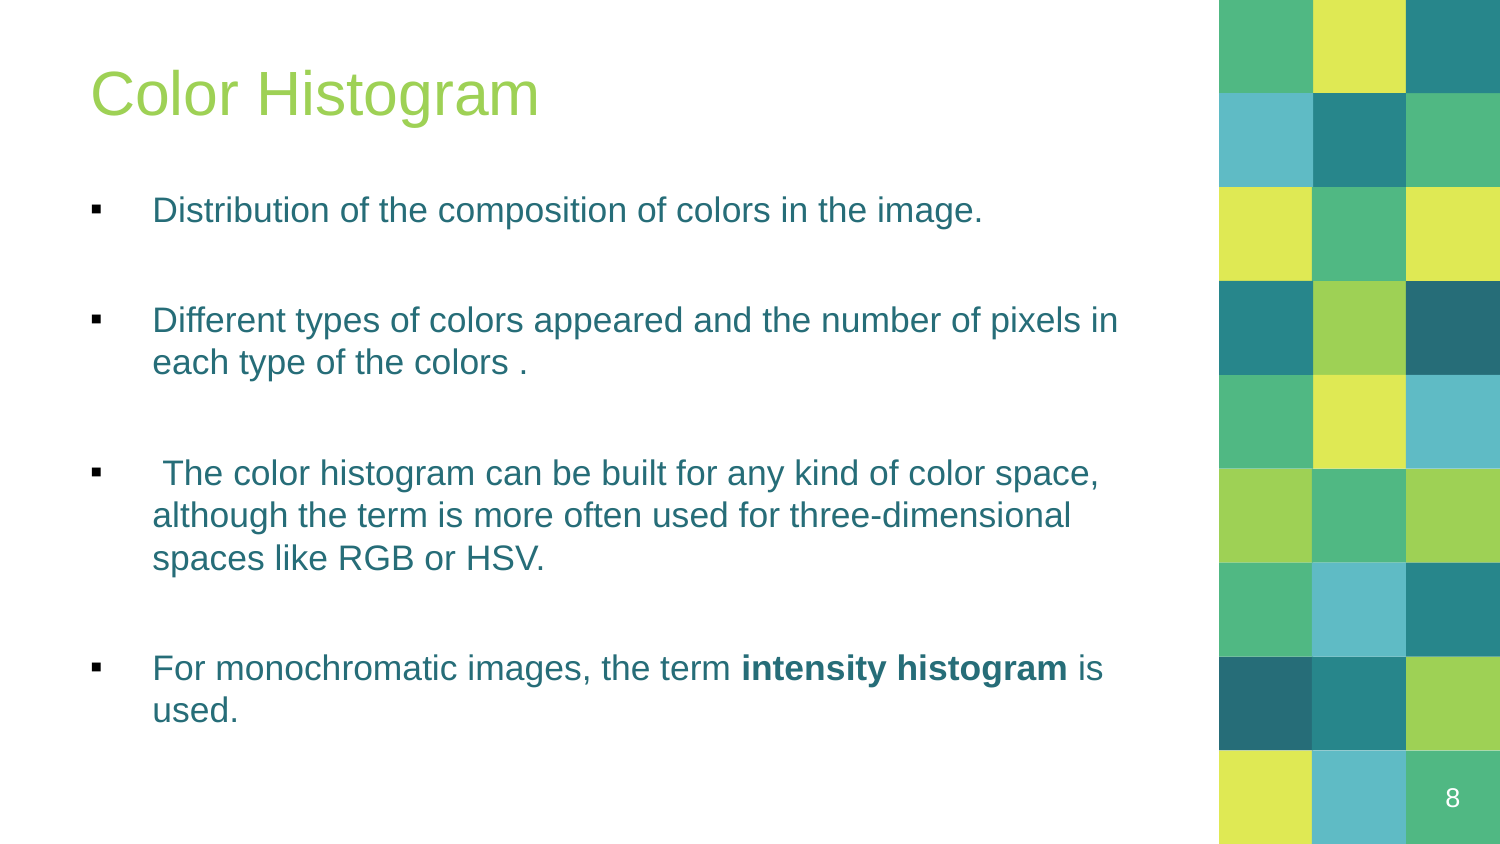

# Color Histogram
Distribution of the composition of colors in the image.

Different types of colors appeared and the number of pixels in each type of the colors .

 The color histogram can be built for any kind of color space, although the term is more often used for three-dimensional spaces like RGB or HSV.

For monochromatic images, the term intensity histogram is used.

8